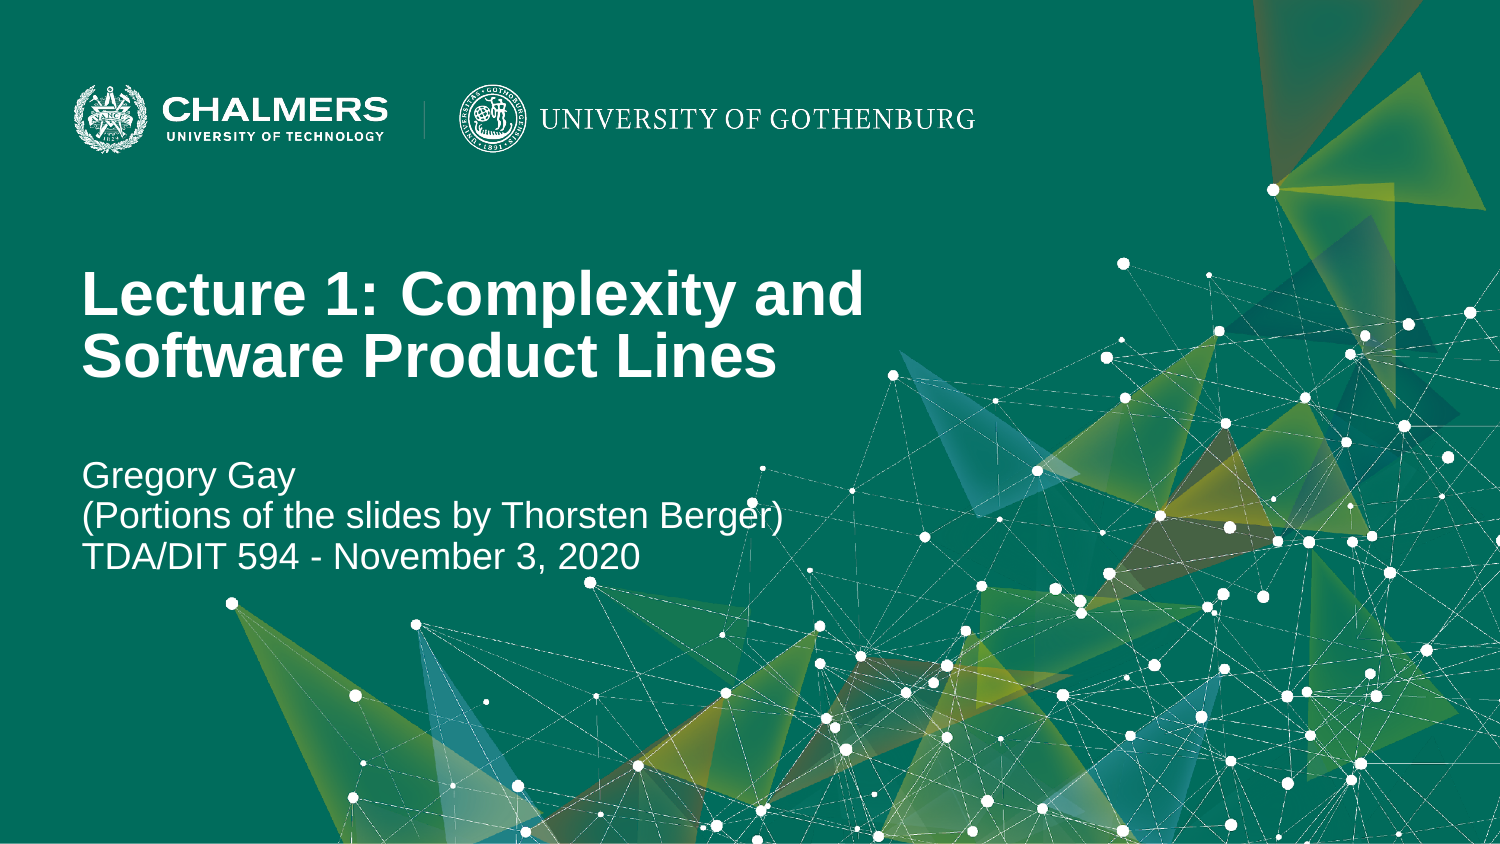

Lecture 1: Complexity and Software Product Lines
Gregory Gay
(Portions of the slides by Thorsten Berger)
TDA/DIT 594 - November 3, 2020